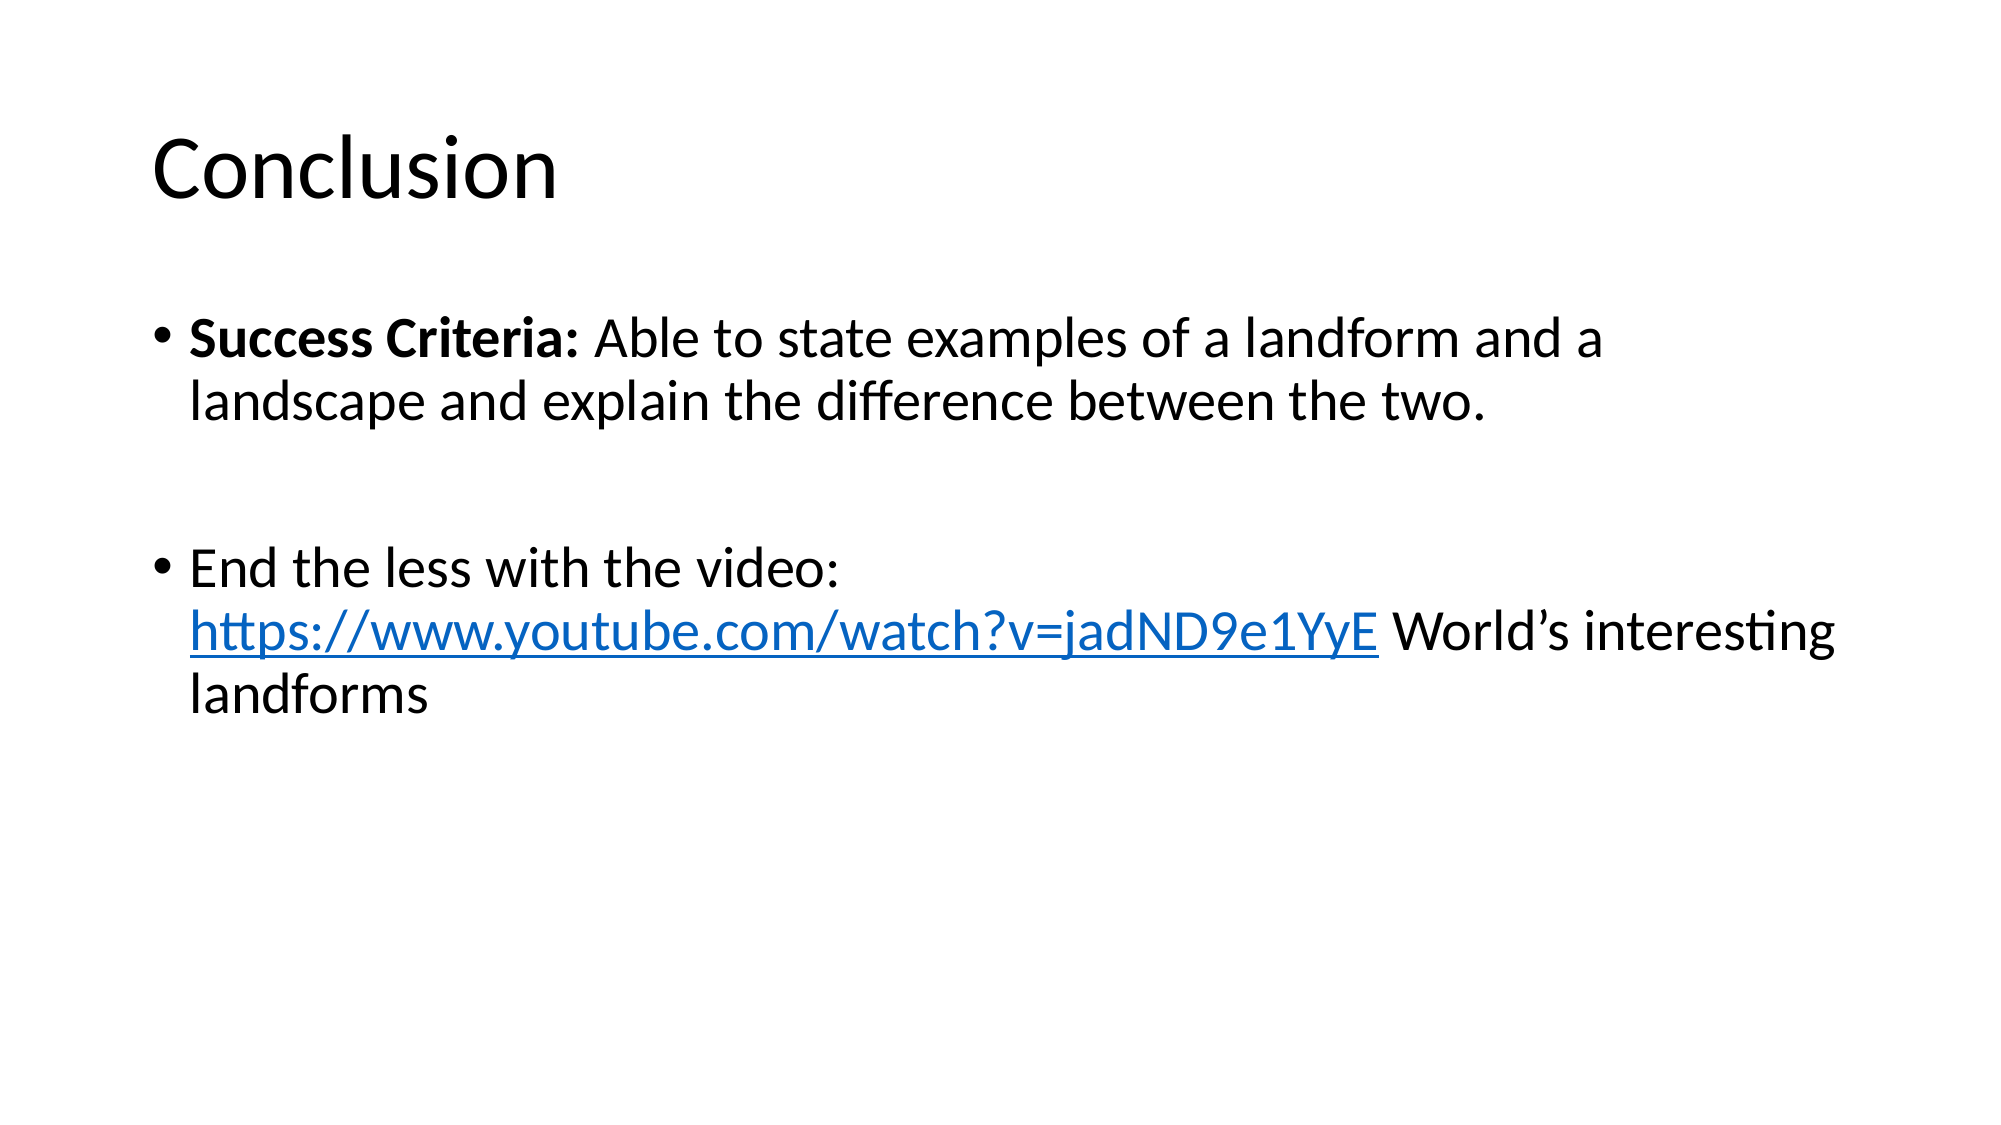

# Conclusion
Success Criteria: Able to state examples of a landform and a landscape and explain the difference between the two.

End the less with the video: https://www.youtube.com/watch?v=jadND9e1YyE World’s interesting landforms